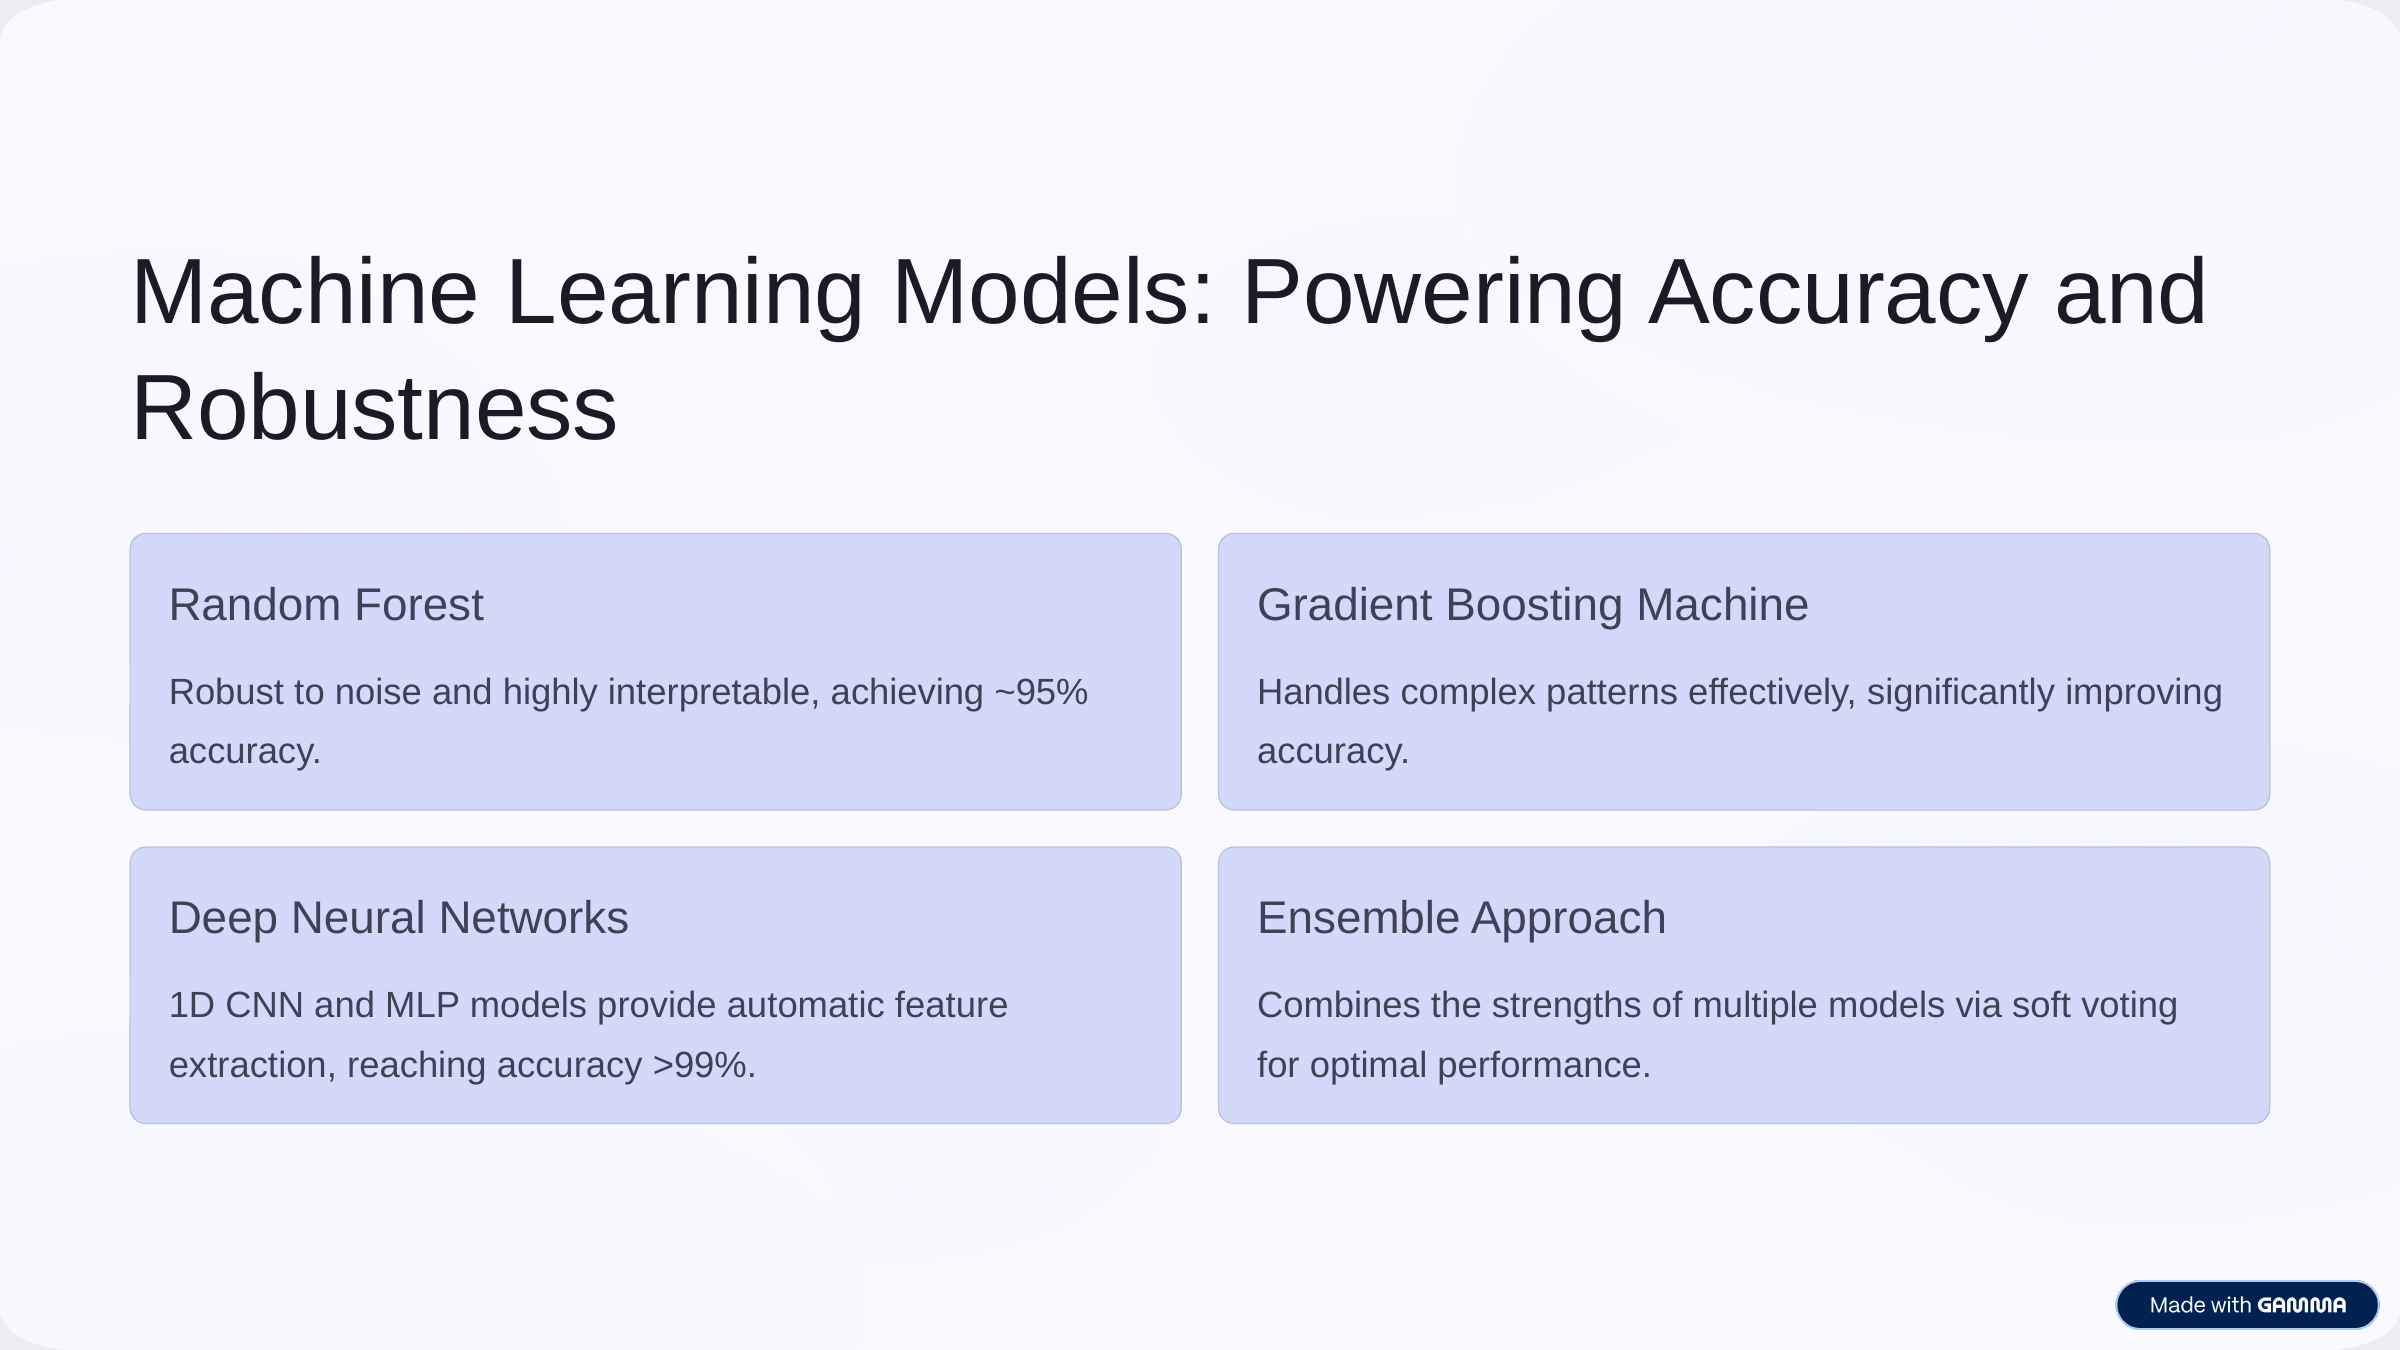

Machine Learning Models: Powering Accuracy and Robustness

Random Forest
Gradient Boosting Machine
Robust to noise and highly interpretable, achieving ~95% accuracy.
Handles complex patterns effectively, significantly improving accuracy.

Deep Neural Networks
Ensemble Approach
1D CNN and MLP models provide automatic feature extraction, reaching accuracy >99%.
Combines the strengths of multiple models via soft voting for optimal performance.